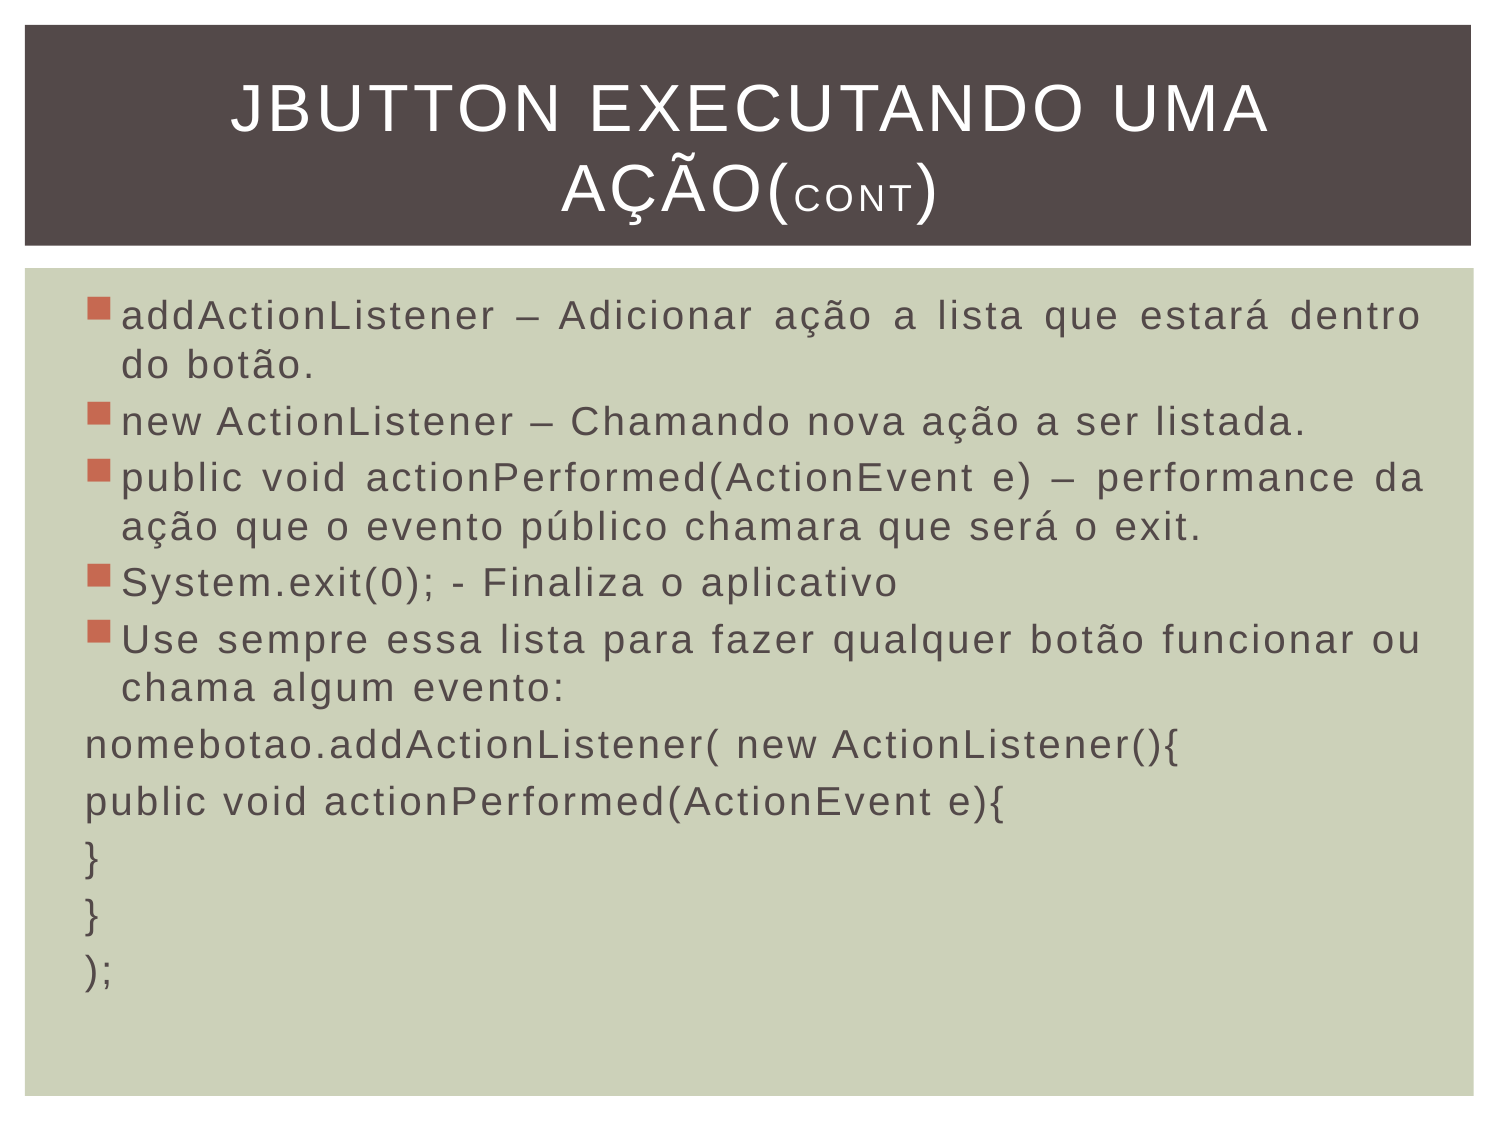

# JButton executando uma ação(CONT)
addActionListener – Adicionar ação a lista que estará dentro do botão.
new ActionListener – Chamando nova ação a ser listada.
public void actionPerformed(ActionEvent e) – performance da ação que o evento público chamara que será o exit.
System.exit(0); - Finaliza o aplicativo
Use sempre essa lista para fazer qualquer botão funcionar ou chama algum evento:
nomebotao.addActionListener( new ActionListener(){
public void actionPerformed(ActionEvent e){
}
}
);